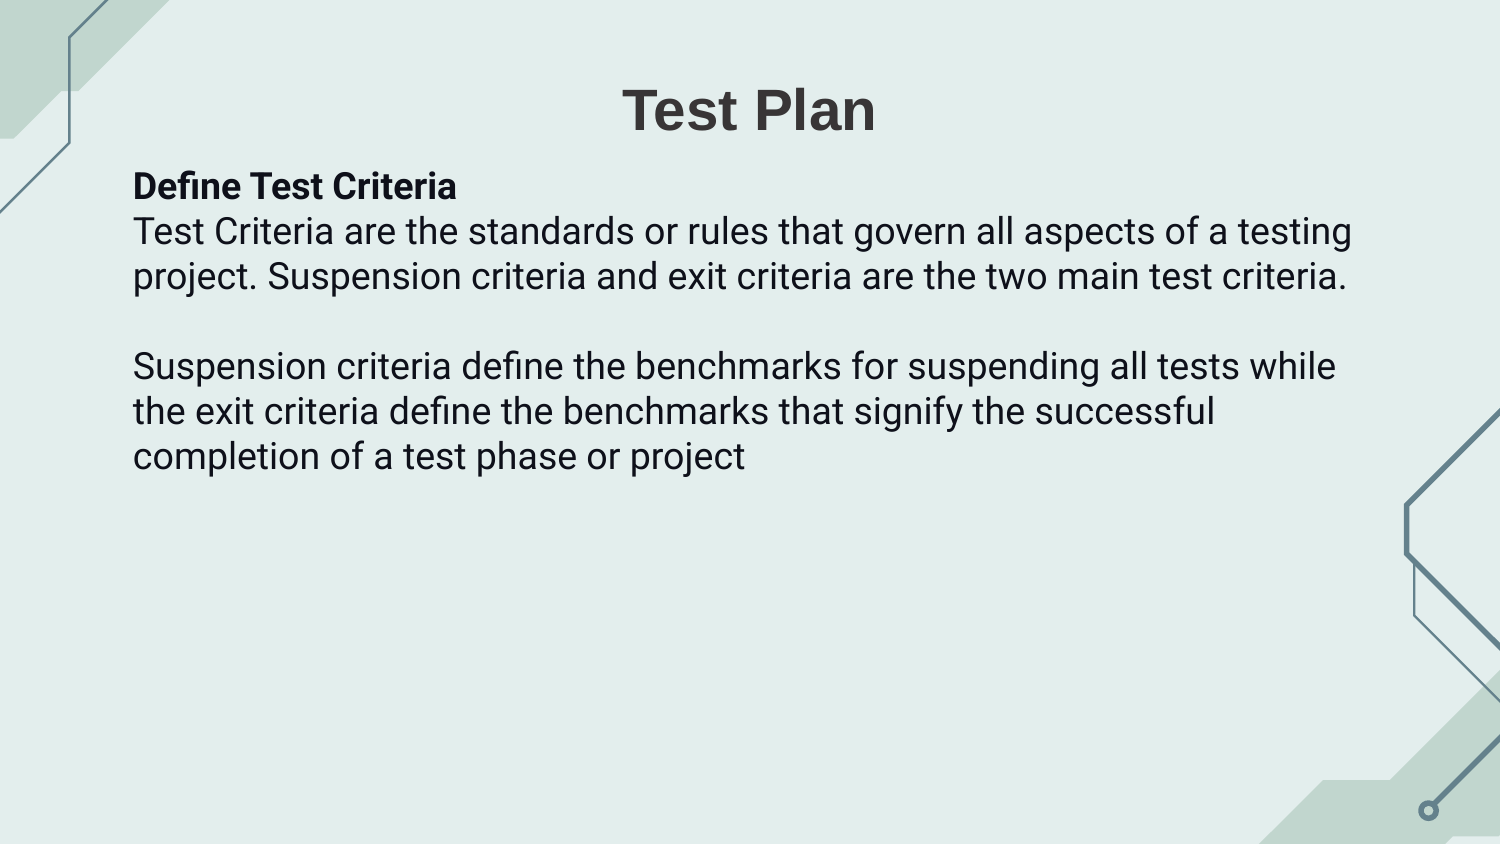

# Test Plan
Define Test Criteria
Test Criteria are the standards or rules that govern all aspects of a testing project. Suspension criteria and exit criteria are the two main test criteria.

Suspension criteria define the benchmarks for suspending all tests while the exit criteria define the benchmarks that signify the successful completion of a test phase or project